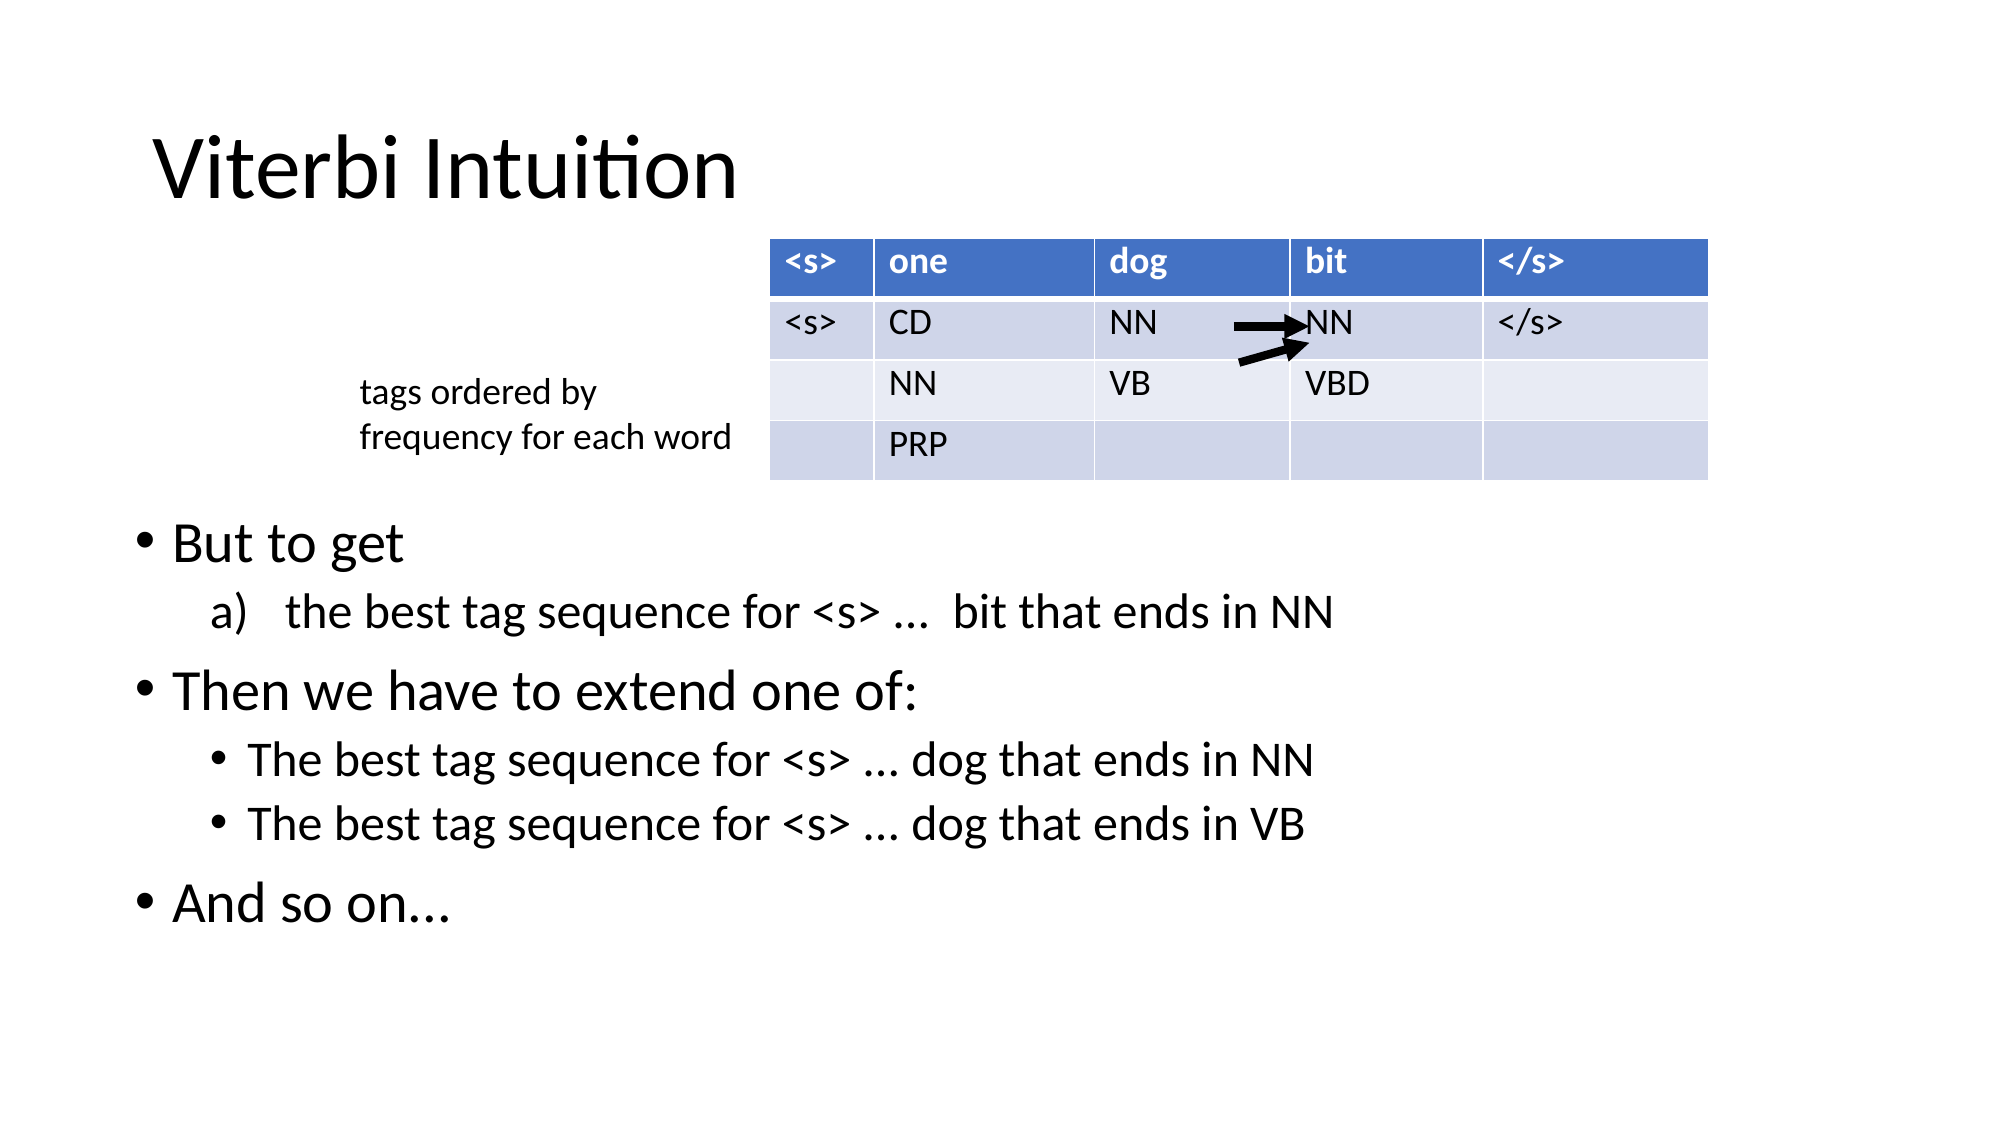

# Viterbi Intuition
| <s> | one | dog | bit | </s> |
| --- | --- | --- | --- | --- |
| <s> | CD | NN | NN | </s> |
|  | NN | VB | VBD |  |
|  | PRP |  |  |  |
tags ordered by
frequency for each word
But to get
the best tag sequence for <s> ...  bit that ends in NN
Then we have to extend one of:
The best tag sequence for <s> ... dog that ends in NN
The best tag sequence for <s> ... dog that ends in VB
And so on...